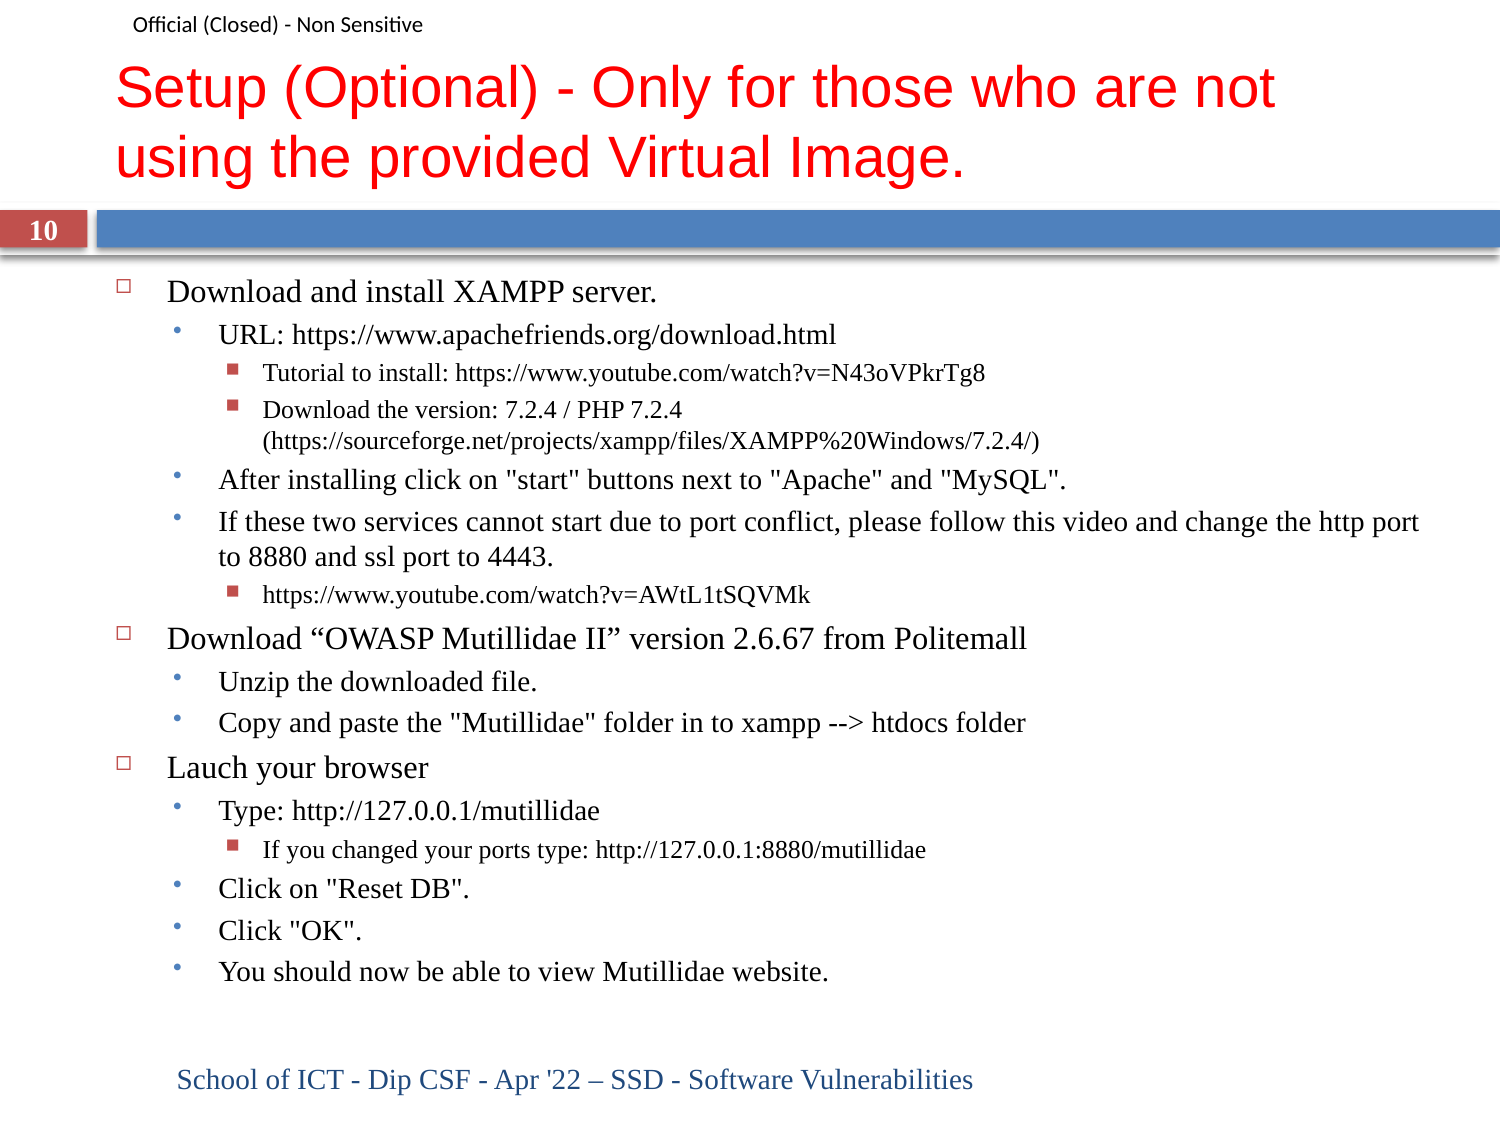

# Setup (Optional) - Only for those who are not using the provided Virtual Image.
10
Download and install XAMPP server.
URL: https://www.apachefriends.org/download.html
Tutorial to install: https://www.youtube.com/watch?v=N43oVPkrTg8
Download the version: 7.2.4 / PHP 7.2.4 (https://sourceforge.net/projects/xampp/files/XAMPP%20Windows/7.2.4/)
After installing click on "start" buttons next to "Apache" and "MySQL".
If these two services cannot start due to port conflict, please follow this video and change the http port to 8880 and ssl port to 4443.
https://www.youtube.com/watch?v=AWtL1tSQVMk
Download “OWASP Mutillidae II” version 2.6.67 from Politemall
Unzip the downloaded file.
Copy and paste the "Mutillidae" folder in to xampp --> htdocs folder
Lauch your browser
Type: http://127.0.0.1/mutillidae
If you changed your ports type: http://127.0.0.1:8880/mutillidae
Click on "Reset DB".
Click "OK".
You should now be able to view Mutillidae website.
School of ICT - Dip CSF - Apr '22 – SSD - Software Vulnerabilities